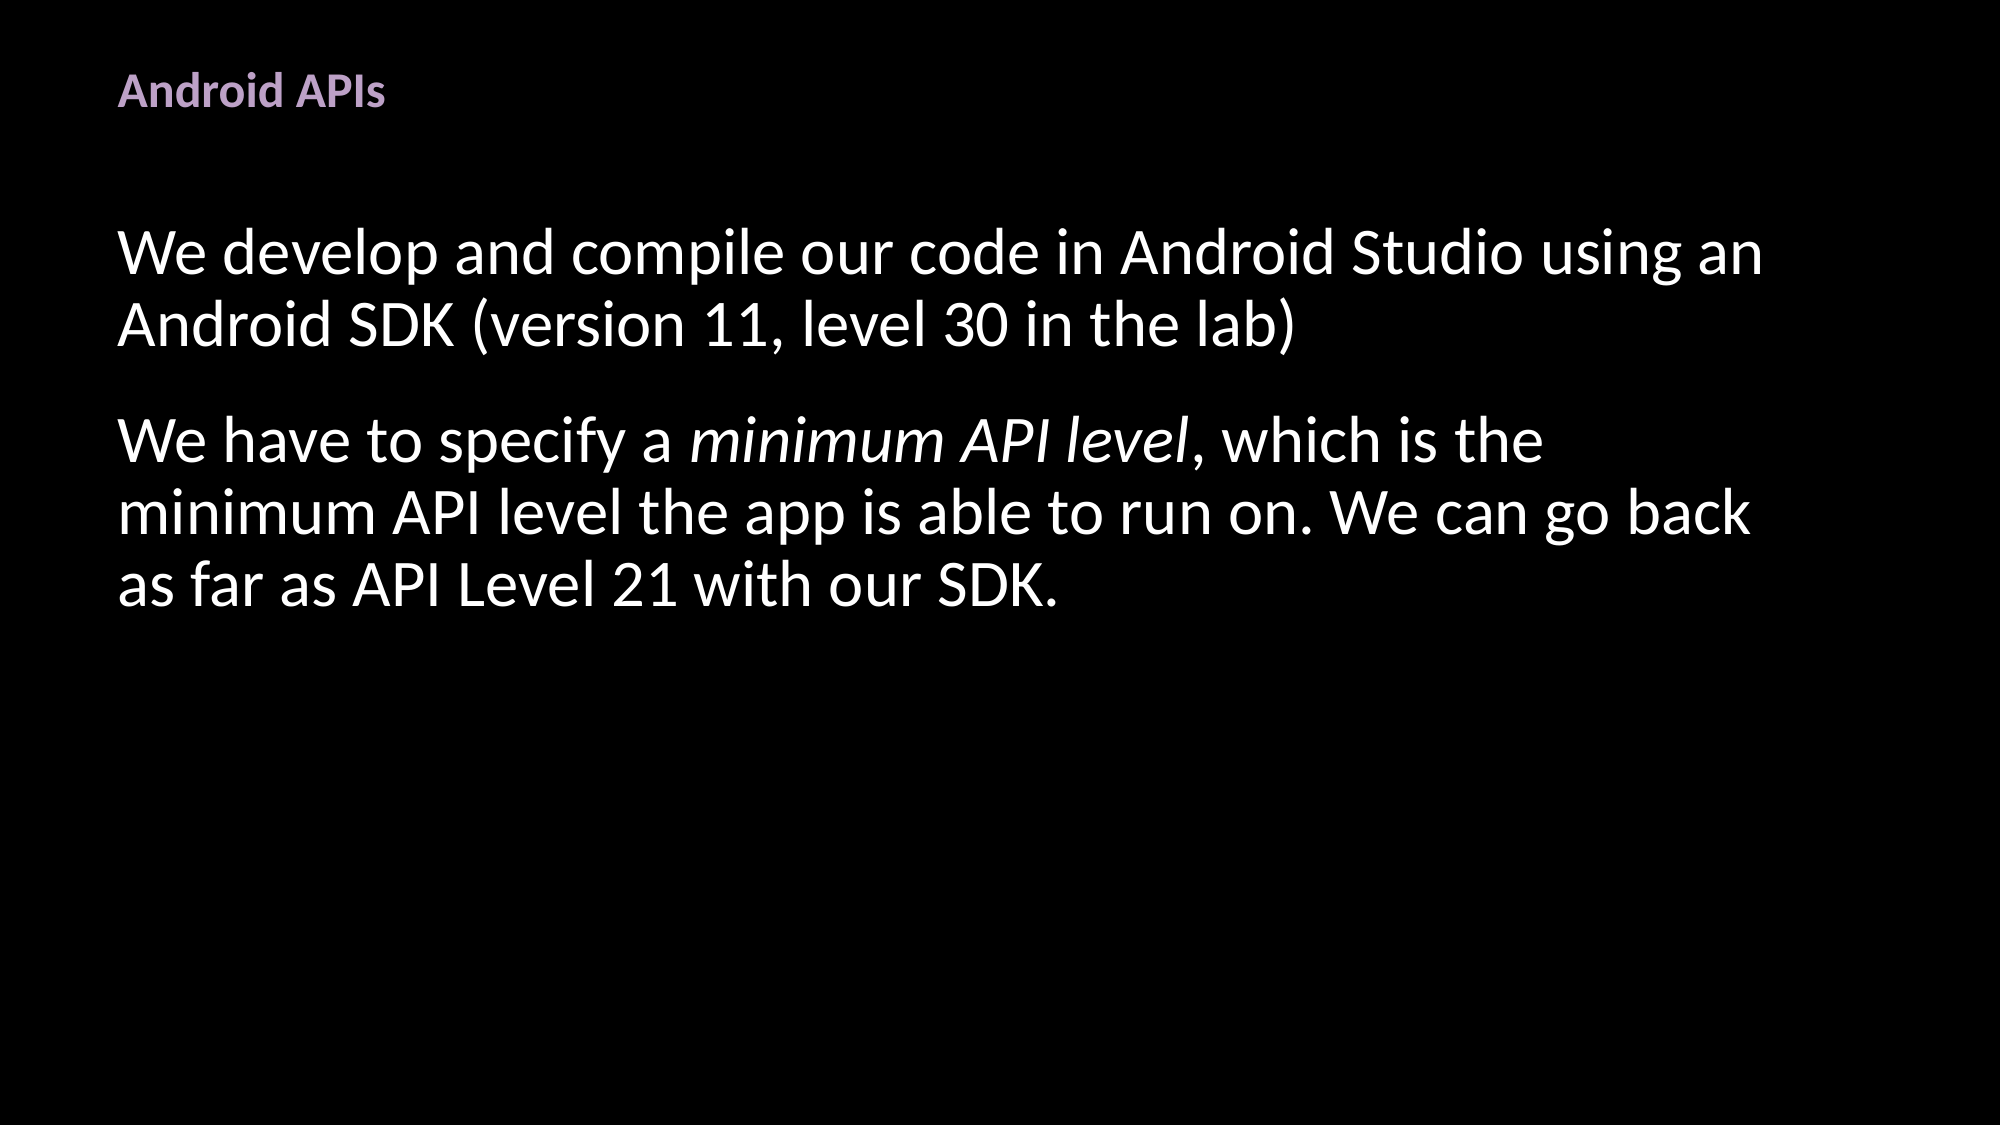

# Android APIs
We develop and compile our code in Android Studio using an Android SDK (version 11, level 30 in the lab)
We have to specify a minimum API level, which is the minimum API level the app is able to run on. We can go back as far as API Level 21 with our SDK.